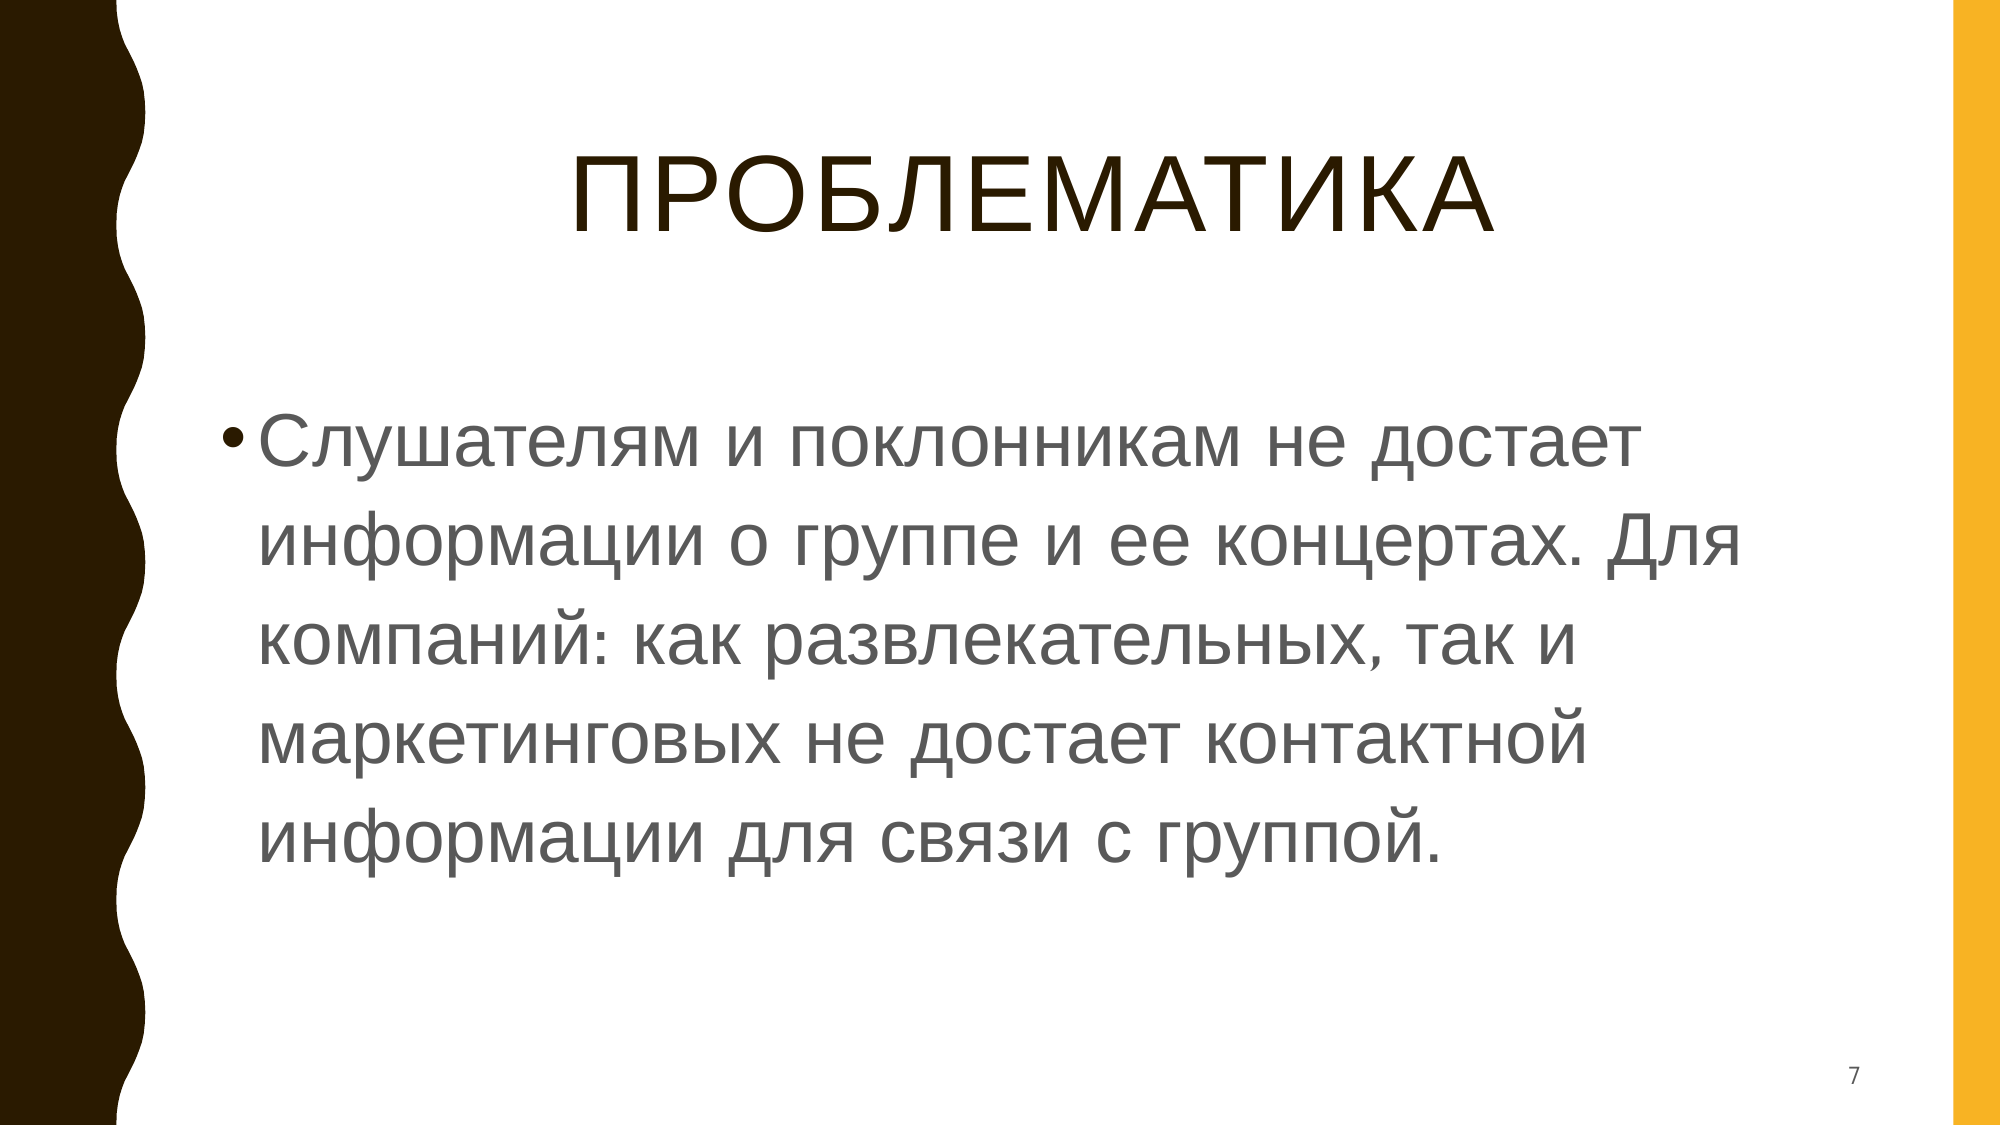

# Проблематика
Слушателям и поклонникам не достает информации о группе и ее концертах. Для компаний: как развлекательных, так и маркетинговых не достает контактной информации для связи с группой.
7